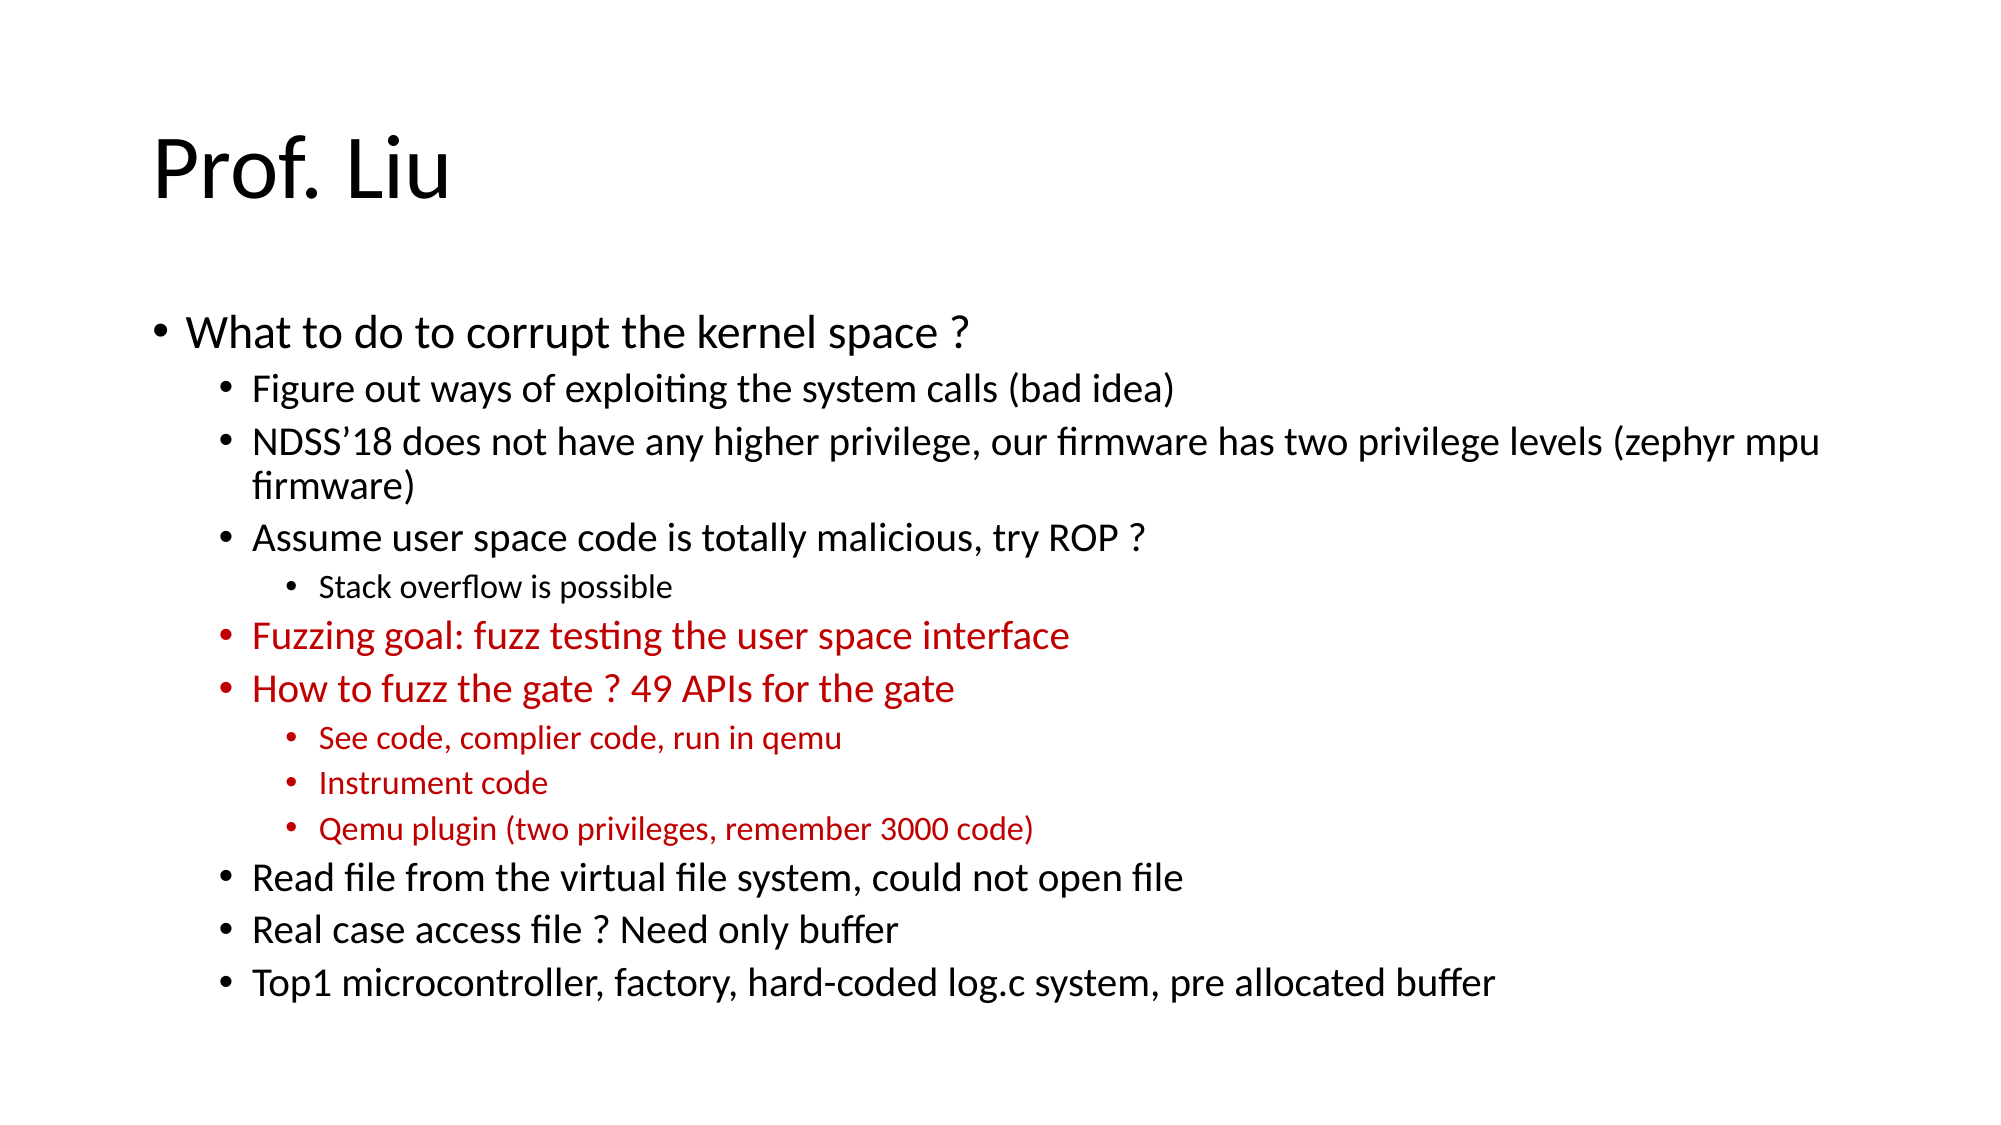

# Prof. Liu
What to do to corrupt the kernel space ?
Figure out ways of exploiting the system calls (bad idea)
NDSS’18 does not have any higher privilege, our firmware has two privilege levels (zephyr mpu firmware)
Assume user space code is totally malicious, try ROP ?
Stack overflow is possible
Fuzzing goal: fuzz testing the user space interface
How to fuzz the gate ? 49 APIs for the gate
See code, complier code, run in qemu
Instrument code
Qemu plugin (two privileges, remember 3000 code)
Read file from the virtual file system, could not open file
Real case access file ? Need only buffer
Top1 microcontroller, factory, hard-coded log.c system, pre allocated buffer